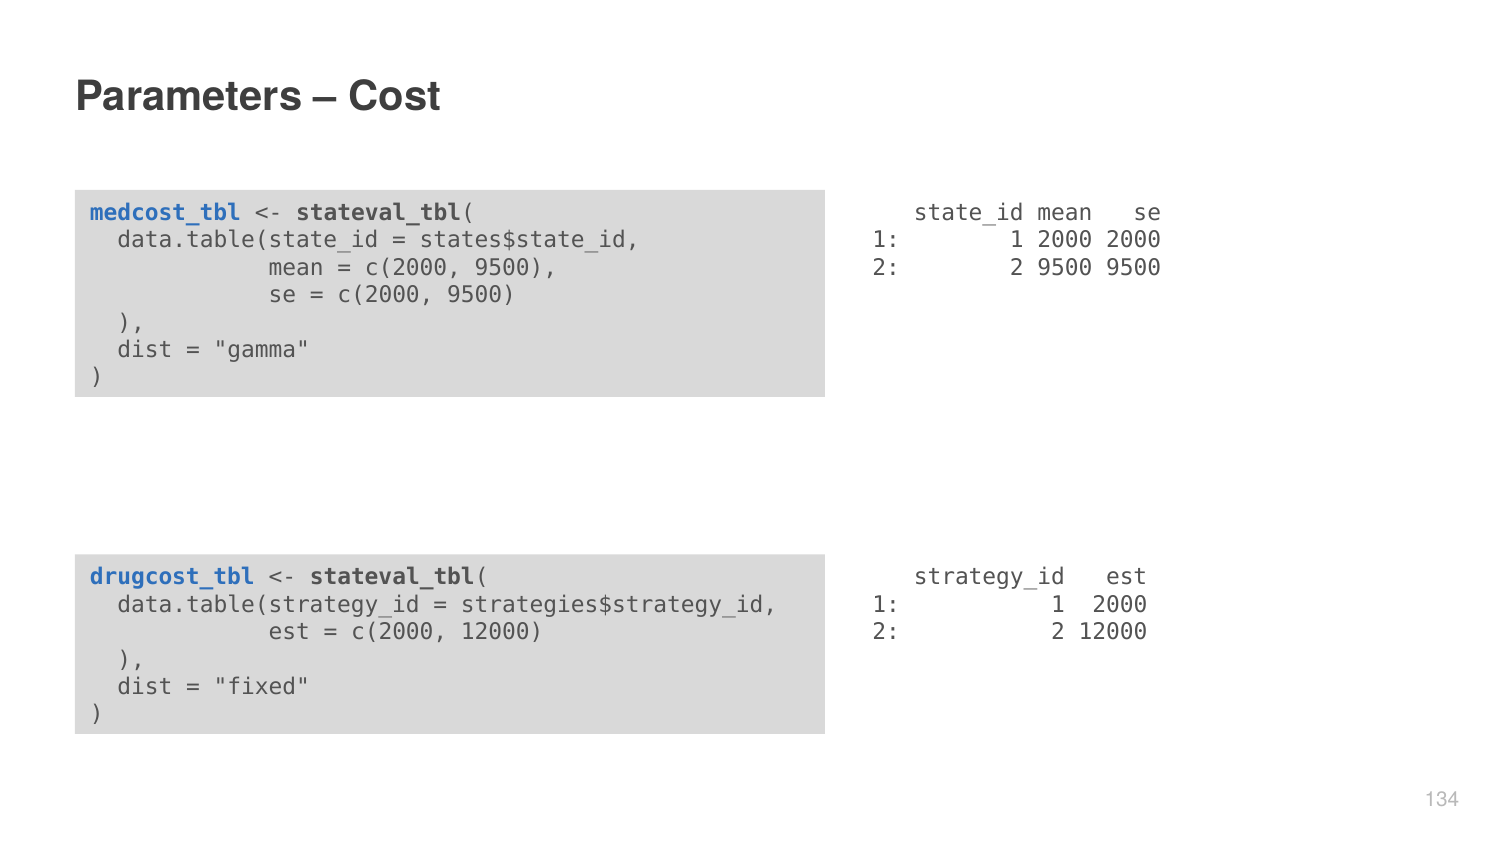

# Parameters – Cost
medcost_tbl <- stateval_tbl(
  data.table(state_id = states$state_id,
             mean = c(2000, 9500),
             se = c(2000, 9500)
  ),
  dist = "gamma"
)
   state_id mean   se
1:        1 2000 2000
2:        2 9500 9500
drugcost_tbl <- stateval_tbl(
  data.table(strategy_id = strategies$strategy_id,
             est = c(2000, 12000)
  ),
  dist = "fixed"
)
   strategy_id   est
1:           1  2000
2:           2 12000
134